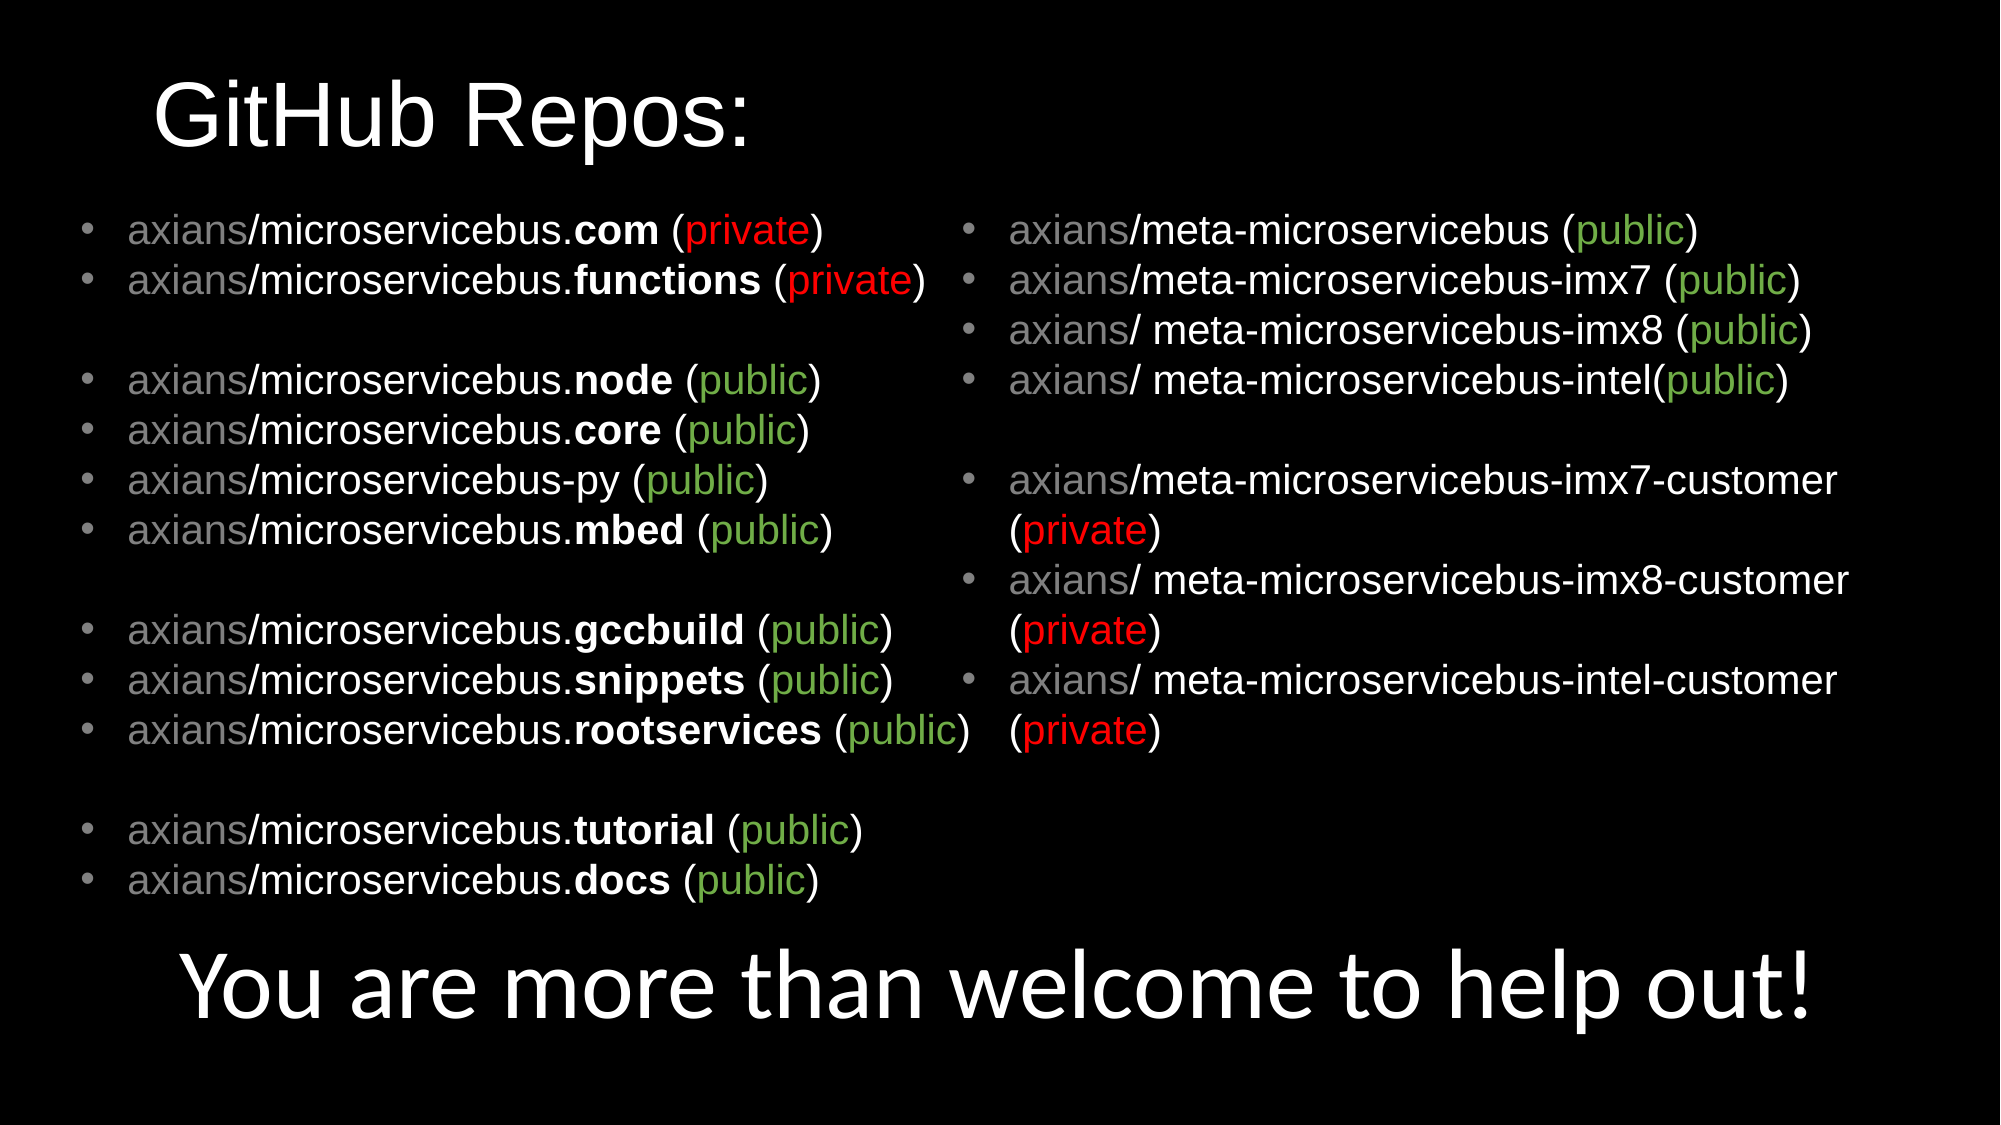

# GitHub Repos:
axians/microservicebus.com (private)
axians/microservicebus.functions (private)

axians/microservicebus.node (public)
axians/microservicebus.core (public)
axians/microservicebus-py (public)
axians/microservicebus.mbed (public)

axians/microservicebus.gccbuild (public)
axians/microservicebus.snippets (public)
axians/microservicebus.rootservices (public)

axians/microservicebus.tutorial (public)
axians/microservicebus.docs (public)
axians/meta-microservicebus (public)
axians/meta-microservicebus-imx7 (public)
axians/ meta-microservicebus-imx8 (public)
axians/ meta-microservicebus-intel(public)

axians/meta-microservicebus-imx7-customer (private)
axians/ meta-microservicebus-imx8-customer (private)
axians/ meta-microservicebus-intel-customer (private)

You are more than welcome to help out!